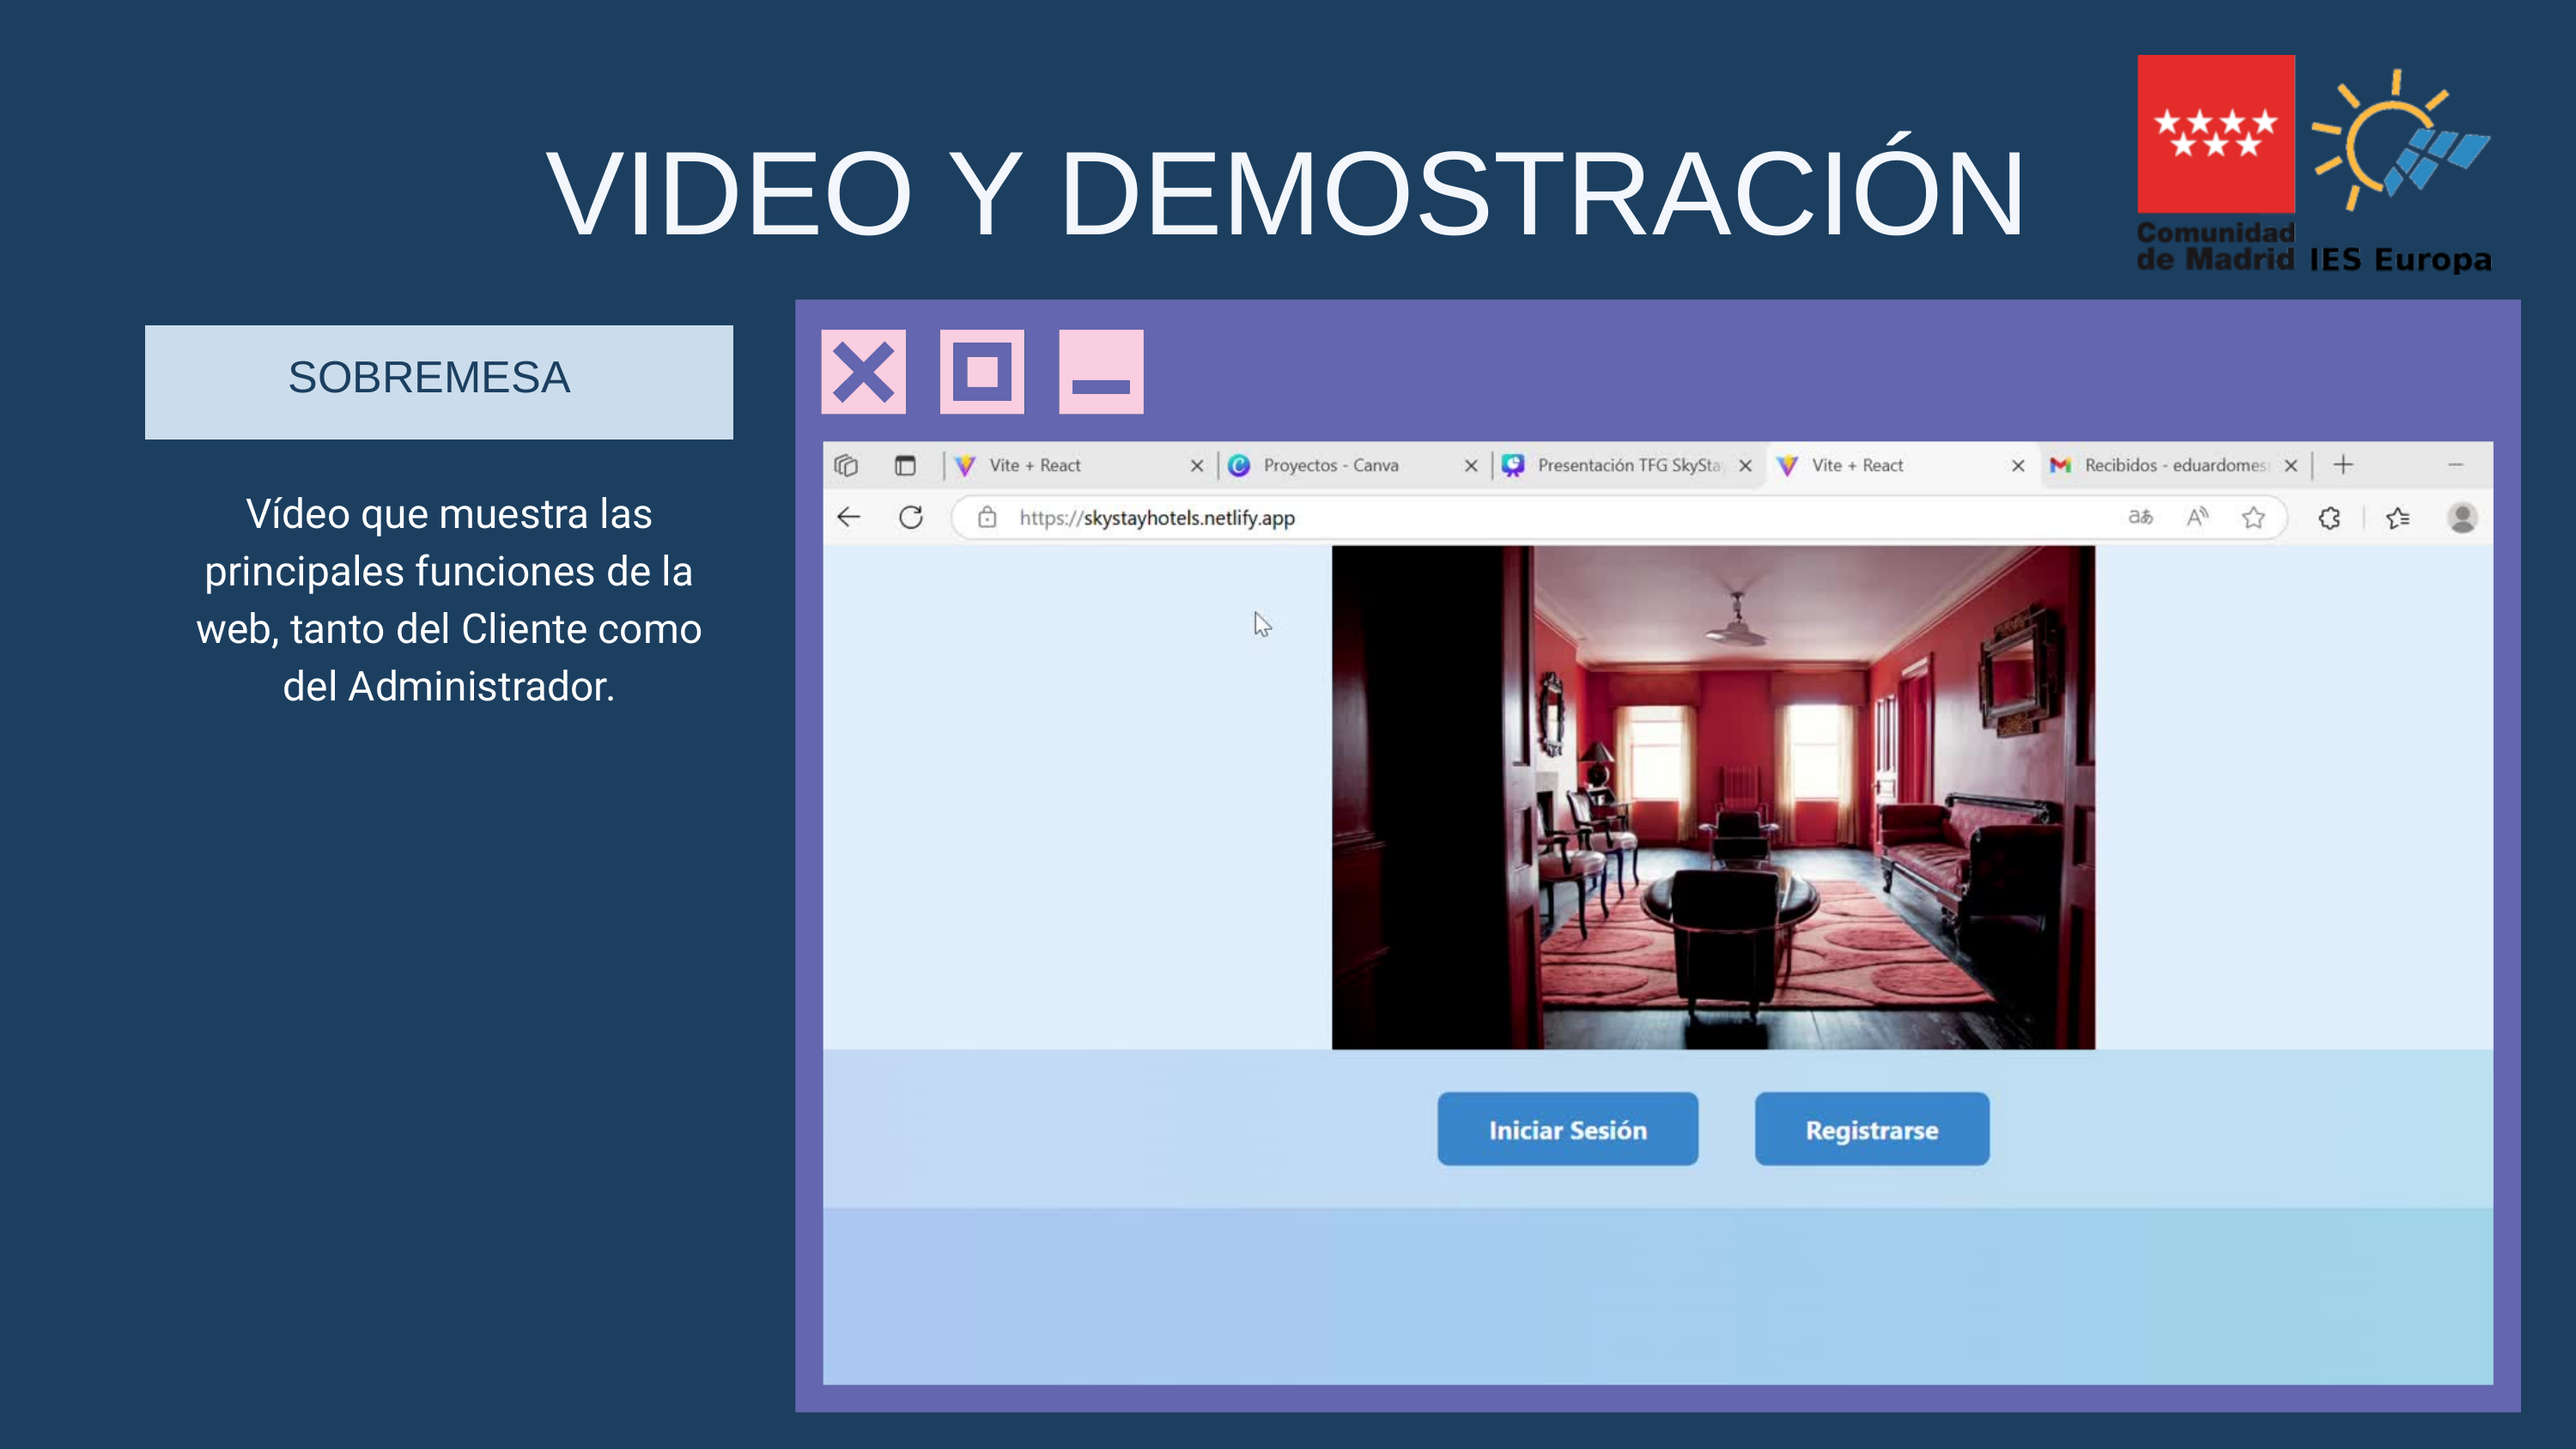

VIDEO Y DEMOSTRACIÓN

SOBREMESA
Vídeo que muestra las principales funciones de la web, tanto del Cliente como del Administrador.